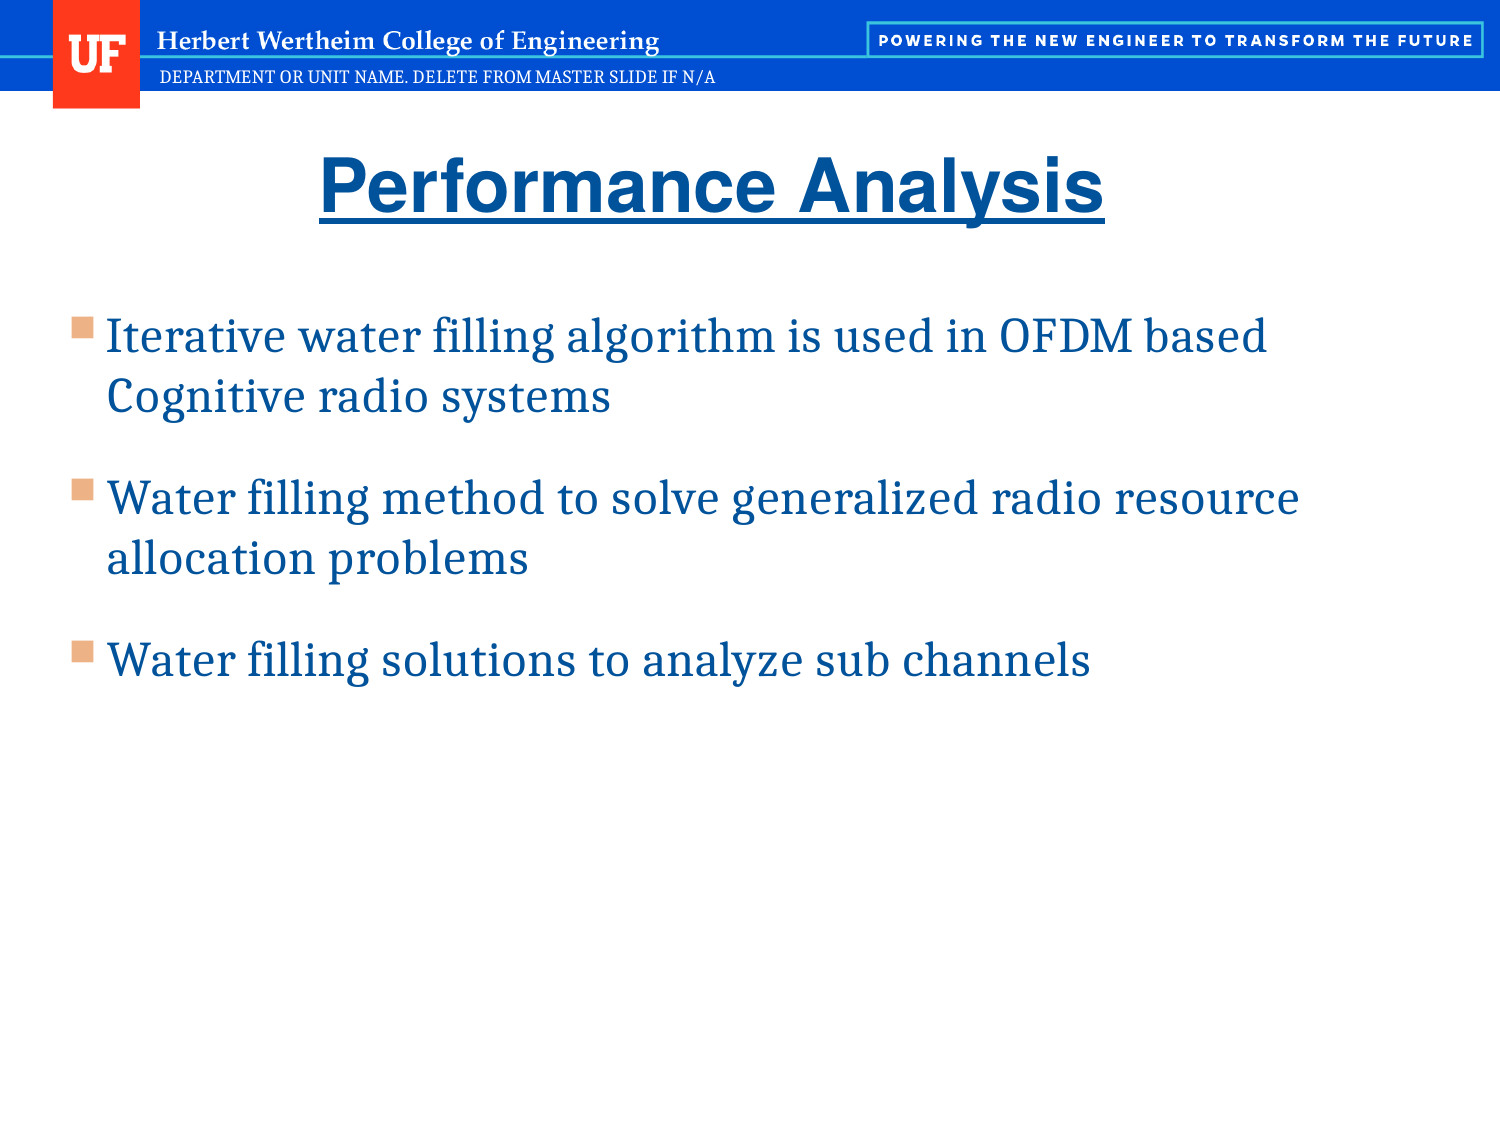

# Performance Analysis
Iterative water filling algorithm is used in OFDM based Cognitive radio systems
Water filling method to solve generalized radio resource allocation problems
Water filling solutions to analyze sub channels